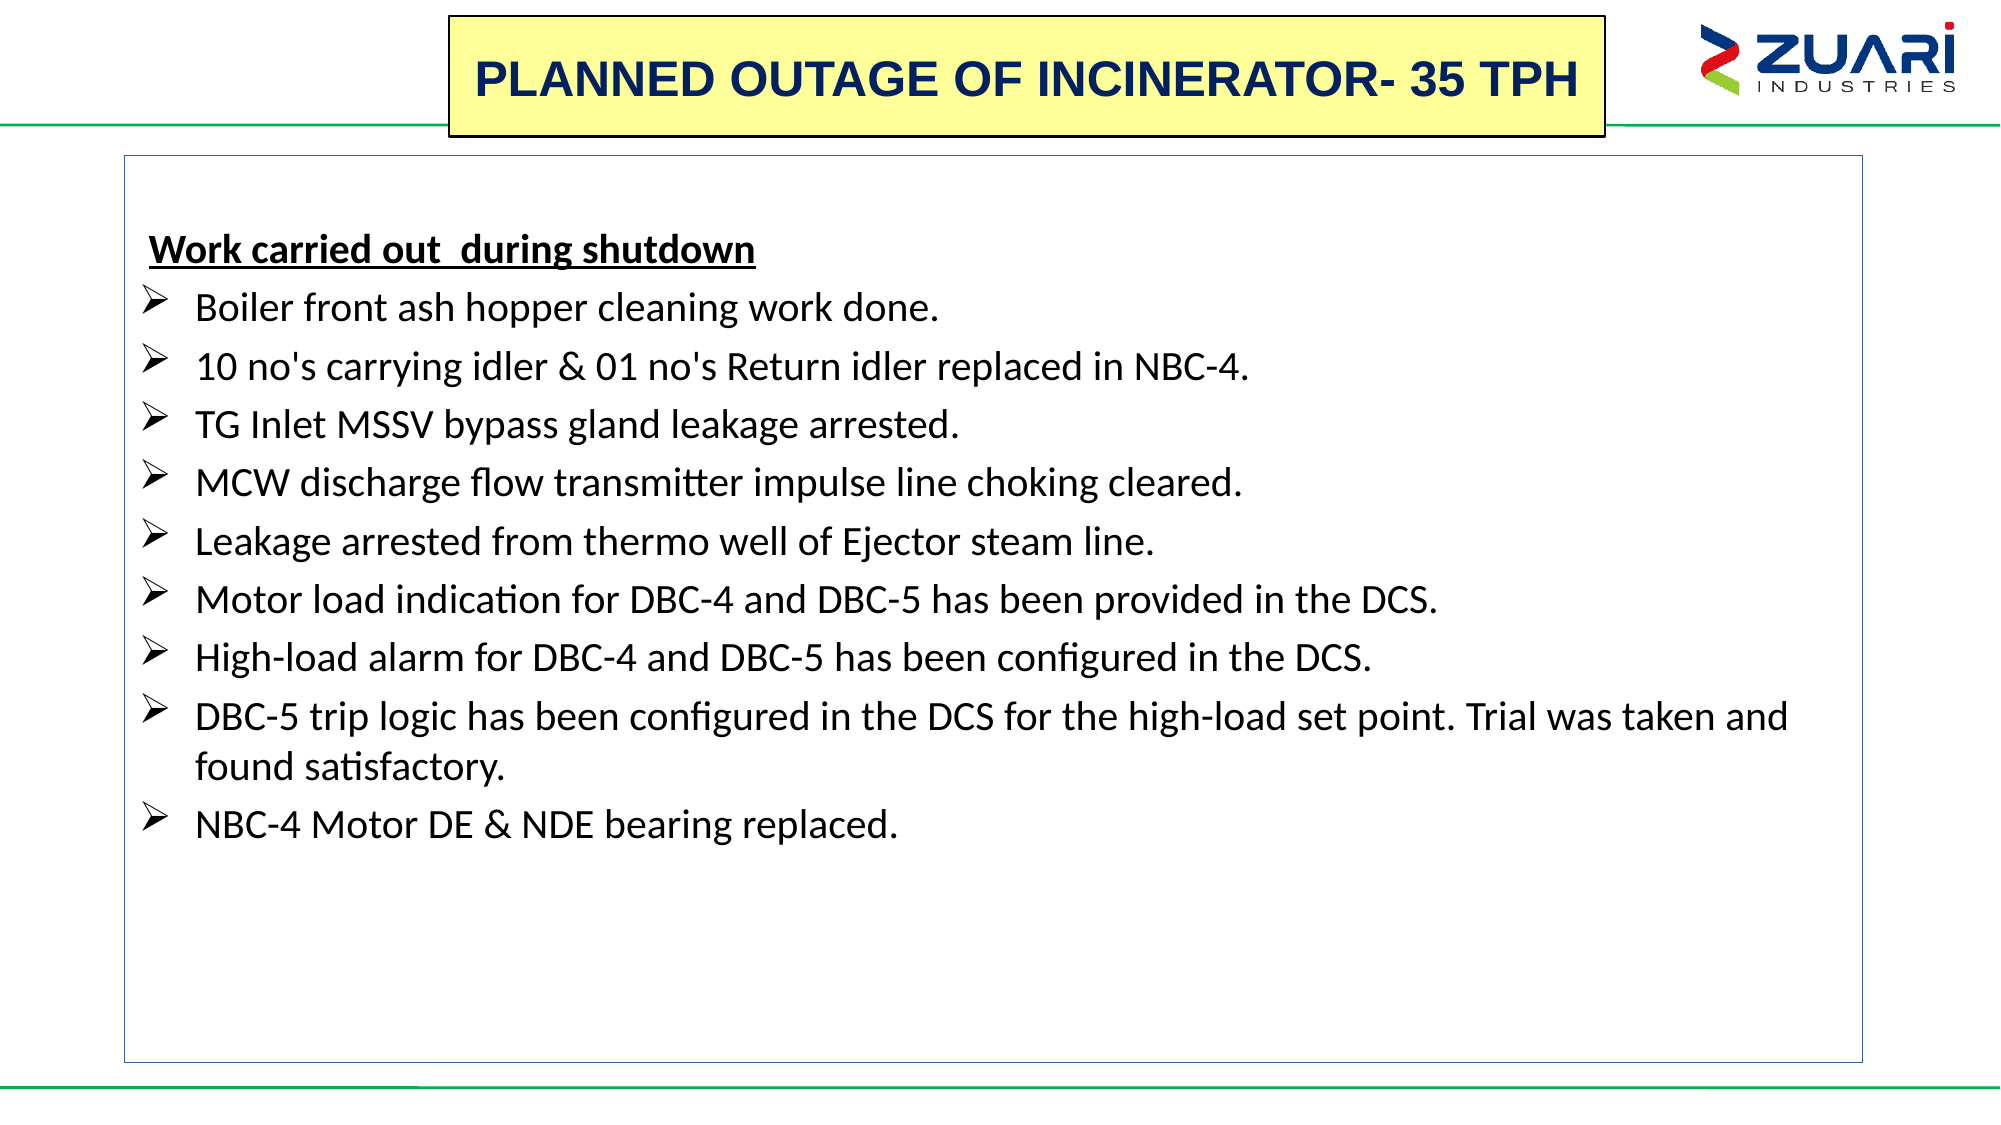

PLANNED OUTAGE OF INCINERATOR- 35 TPH

 Work carried out  during shutdown
Boiler front ash hopper cleaning work done.
10 no's carrying idler & 01 no's Return idler replaced in NBC-4.
TG Inlet MSSV bypass gland leakage arrested.
MCW discharge flow transmitter impulse line choking cleared.
Leakage arrested from thermo well of Ejector steam line.
Motor load indication for DBC-4 and DBC-5 has been provided in the DCS.
High-load alarm for DBC-4 and DBC-5 has been configured in the DCS.
DBC-5 trip logic has been configured in the DCS for the high-load set point. Trial was taken and found satisfactory.
NBC-4 Motor DE & NDE bearing replaced.